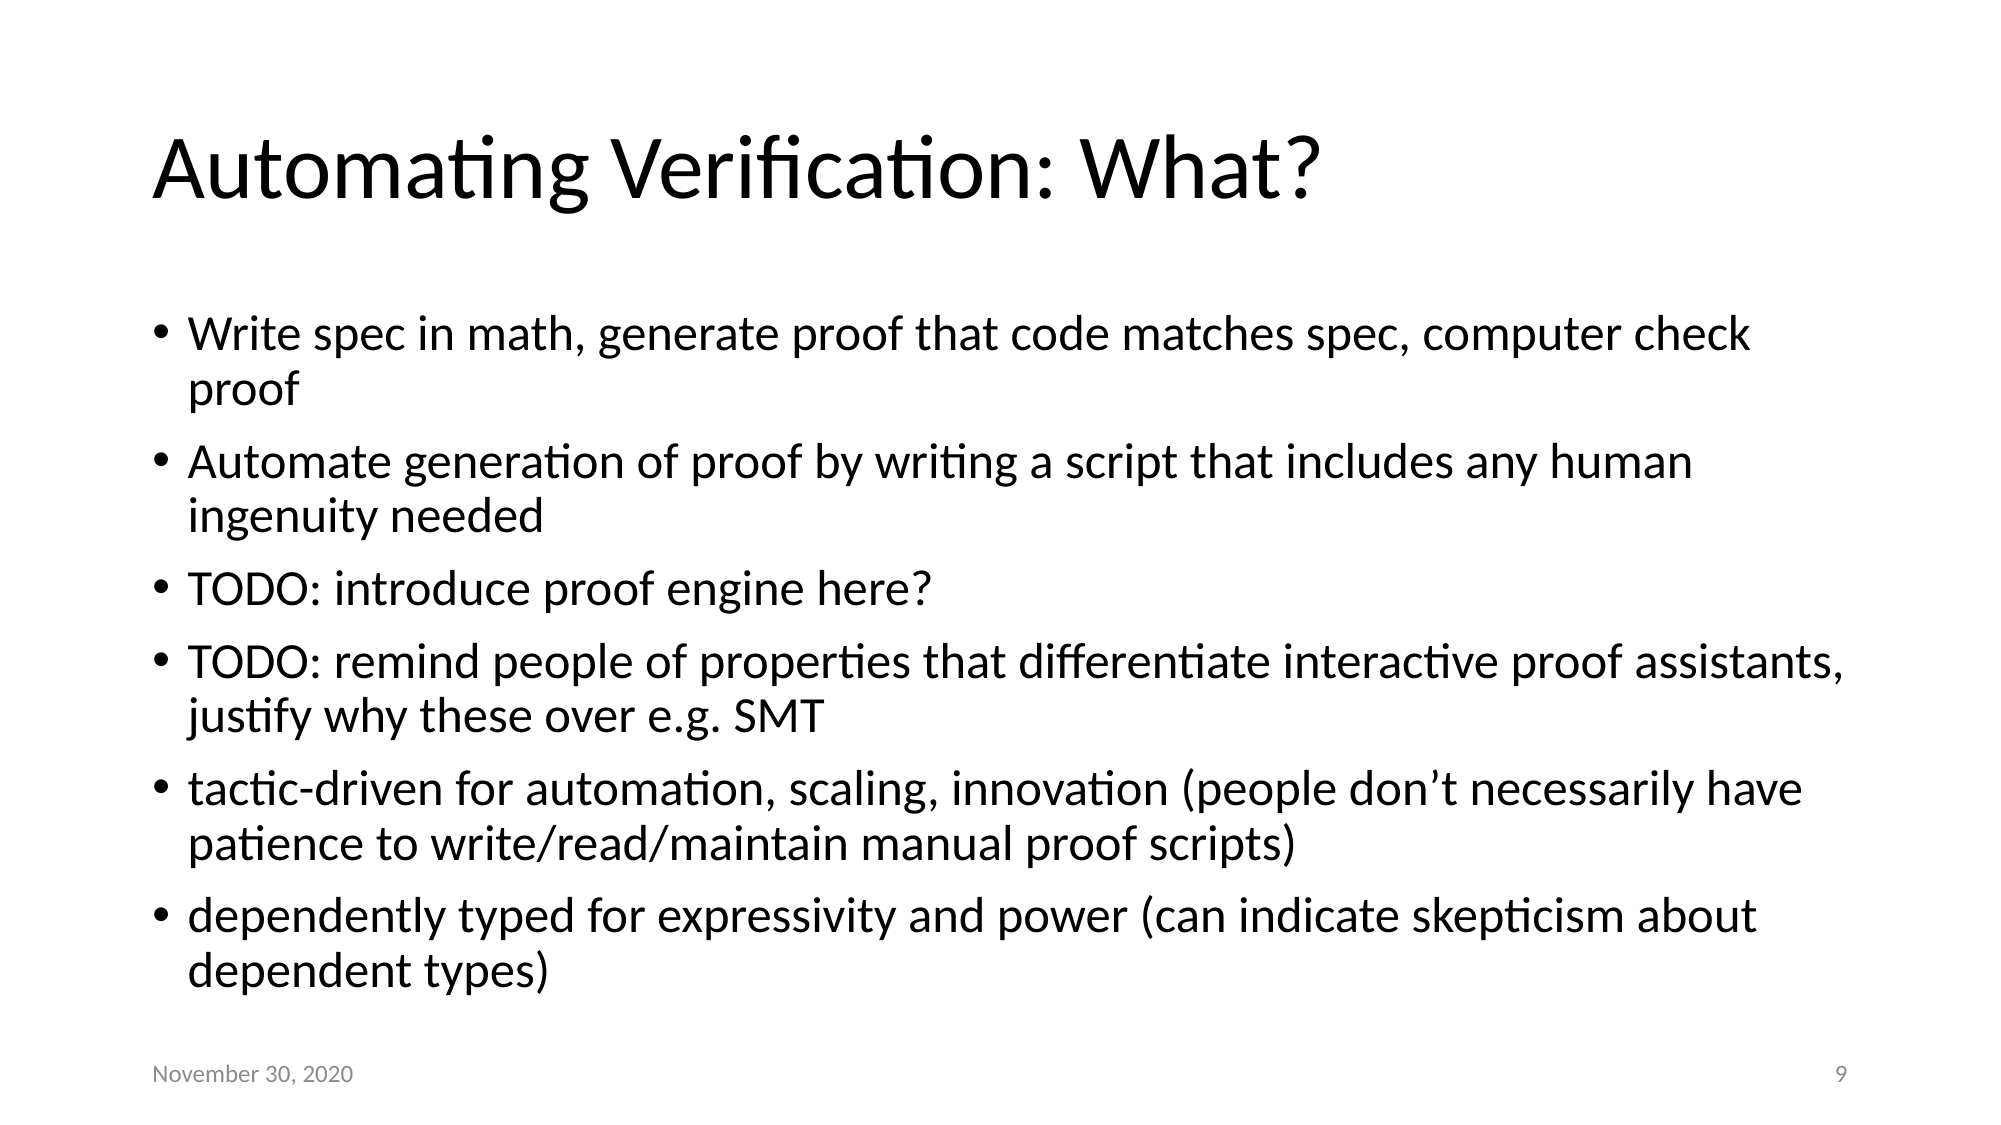

# Automating Verification: What?
Write spec in math, generate proof that code matches spec, computer check proof
Automate generation of proof by writing a script that includes any human ingenuity needed
TODO: introduce proof engine here?
TODO: remind people of properties that differentiate interactive proof assistants, justify why these over e.g. SMT
tactic-driven for automation, scaling, innovation (people don’t necessarily have patience to write/read/maintain manual proof scripts)
dependently typed for expressivity and power (can indicate skepticism about dependent types)
November 30, 2020
9